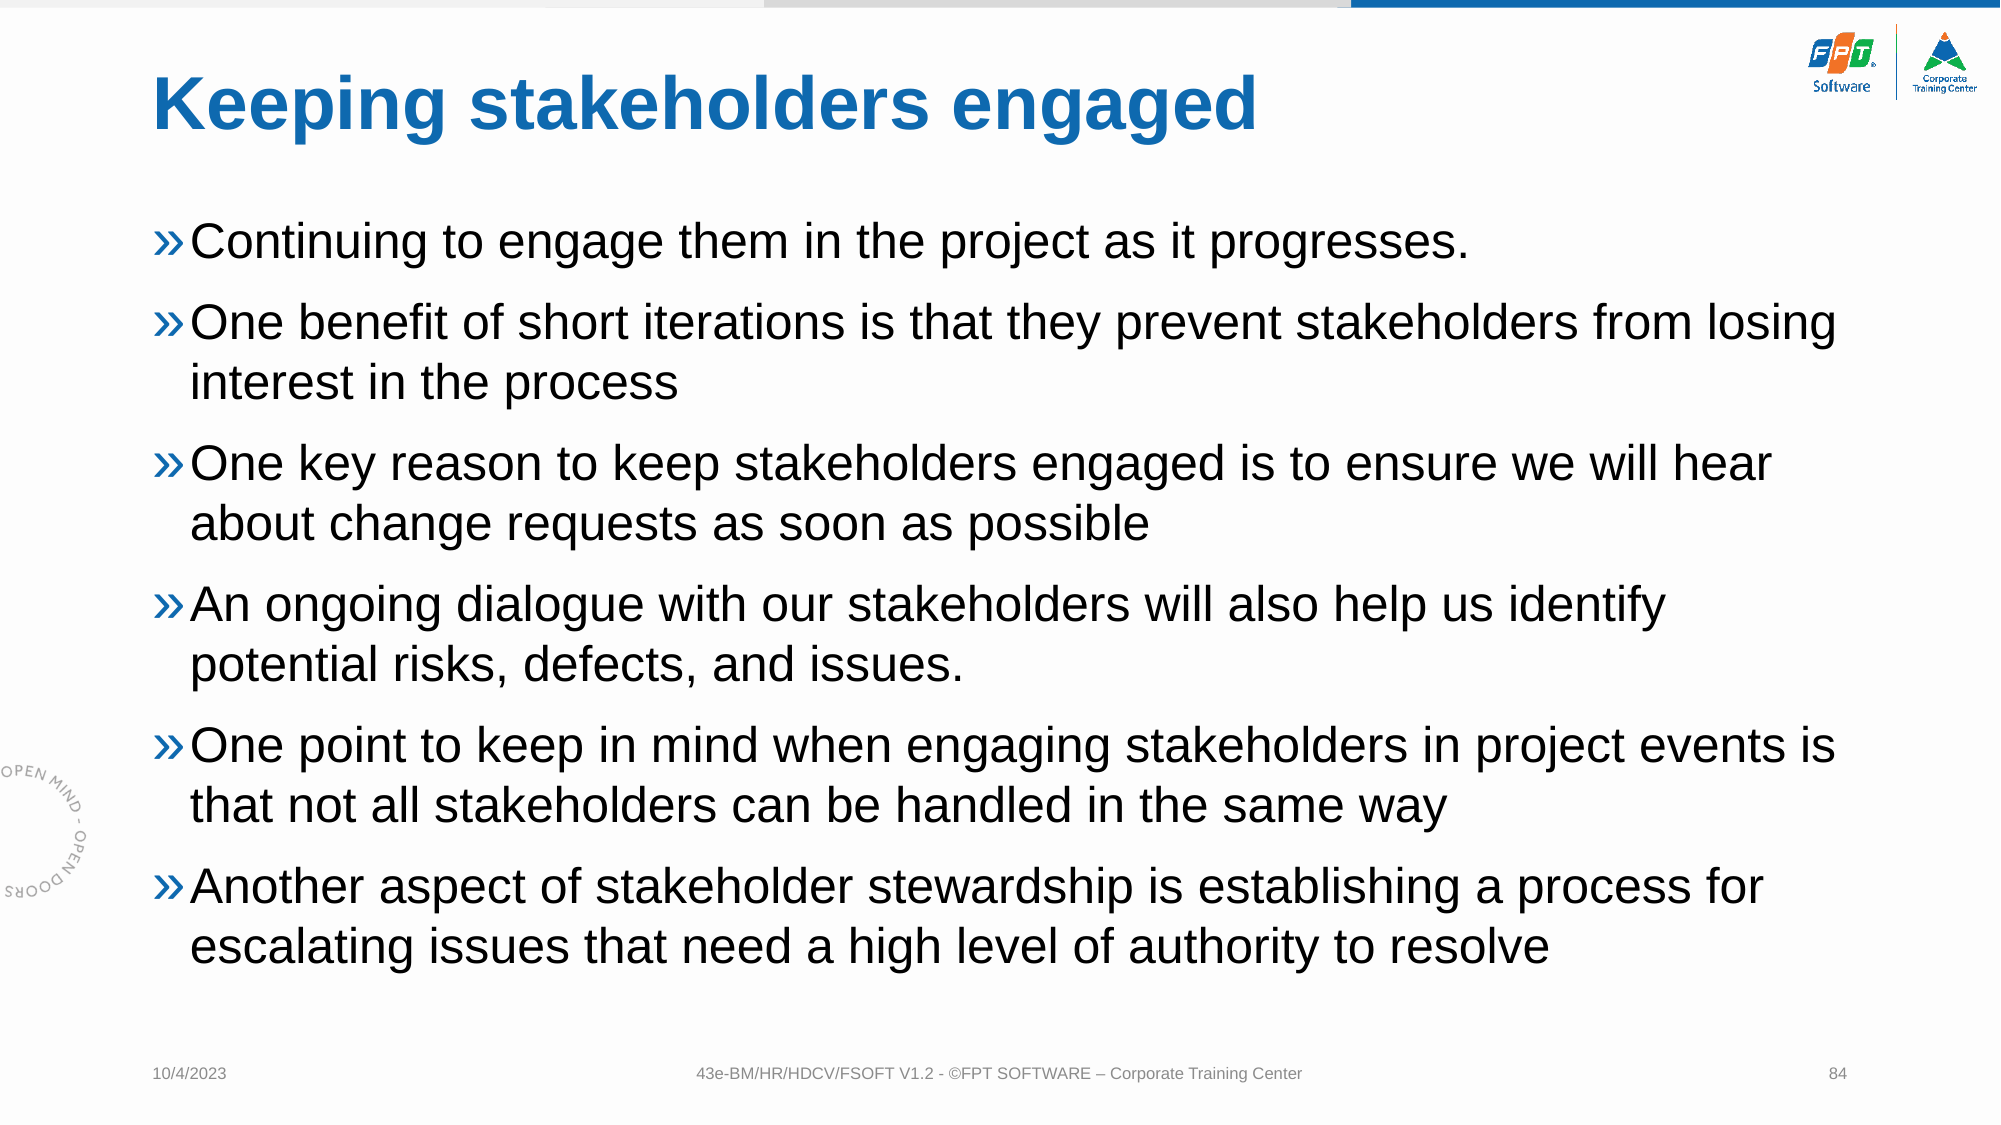

# Keeping stakeholders engaged
Continuing to engage them in the project as it progresses.
One benefit of short iterations is that they prevent stakeholders from losing interest in the process
One key reason to keep stakeholders engaged is to ensure we will hear about change requests as soon as possible
An ongoing dialogue with our stakeholders will also help us identify potential risks, defects, and issues.
One point to keep in mind when engaging stakeholders in project events is that not all stakeholders can be handled in the same way
Another aspect of stakeholder stewardship is establishing a process for escalating issues that need a high level of authority to resolve
10/4/2023
43e-BM/HR/HDCV/FSOFT V1.2 - ©FPT SOFTWARE – Corporate Training Center
84